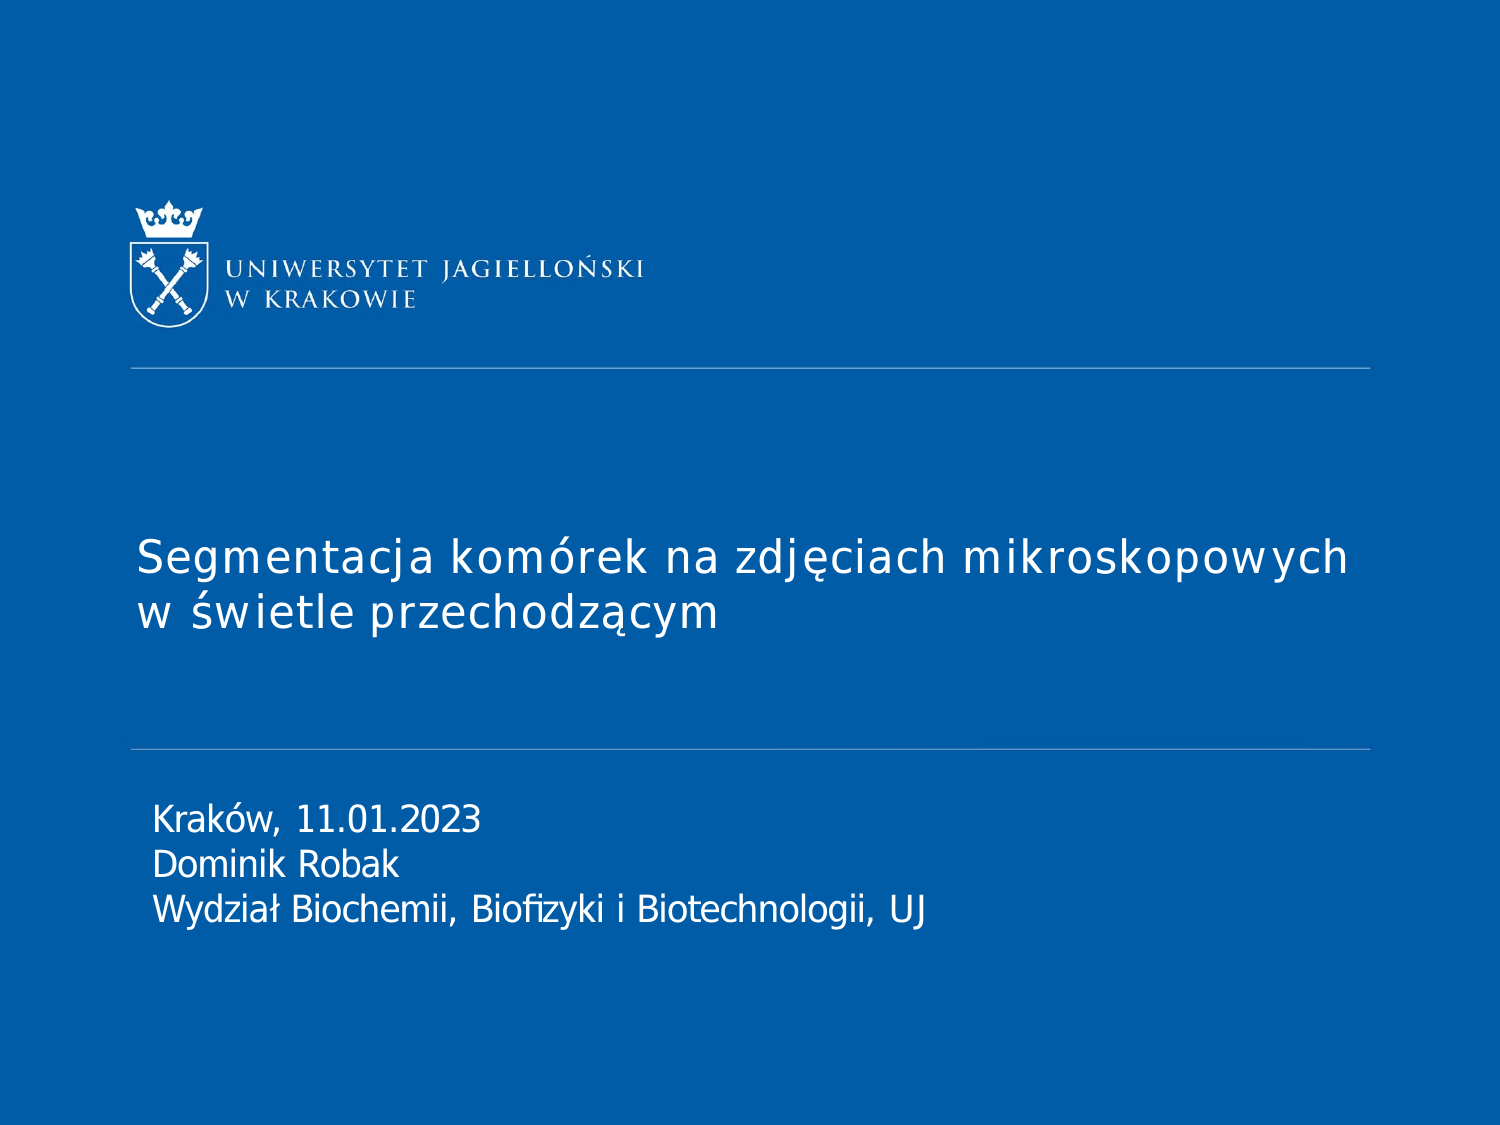

Segmentacja komórek na zdjęciach mikroskopowych w świetle przechodzącym
Kraków, 11.01.2023
Dominik Robak
Wydział Biochemii, Biofizyki i Biotechnologii, UJ